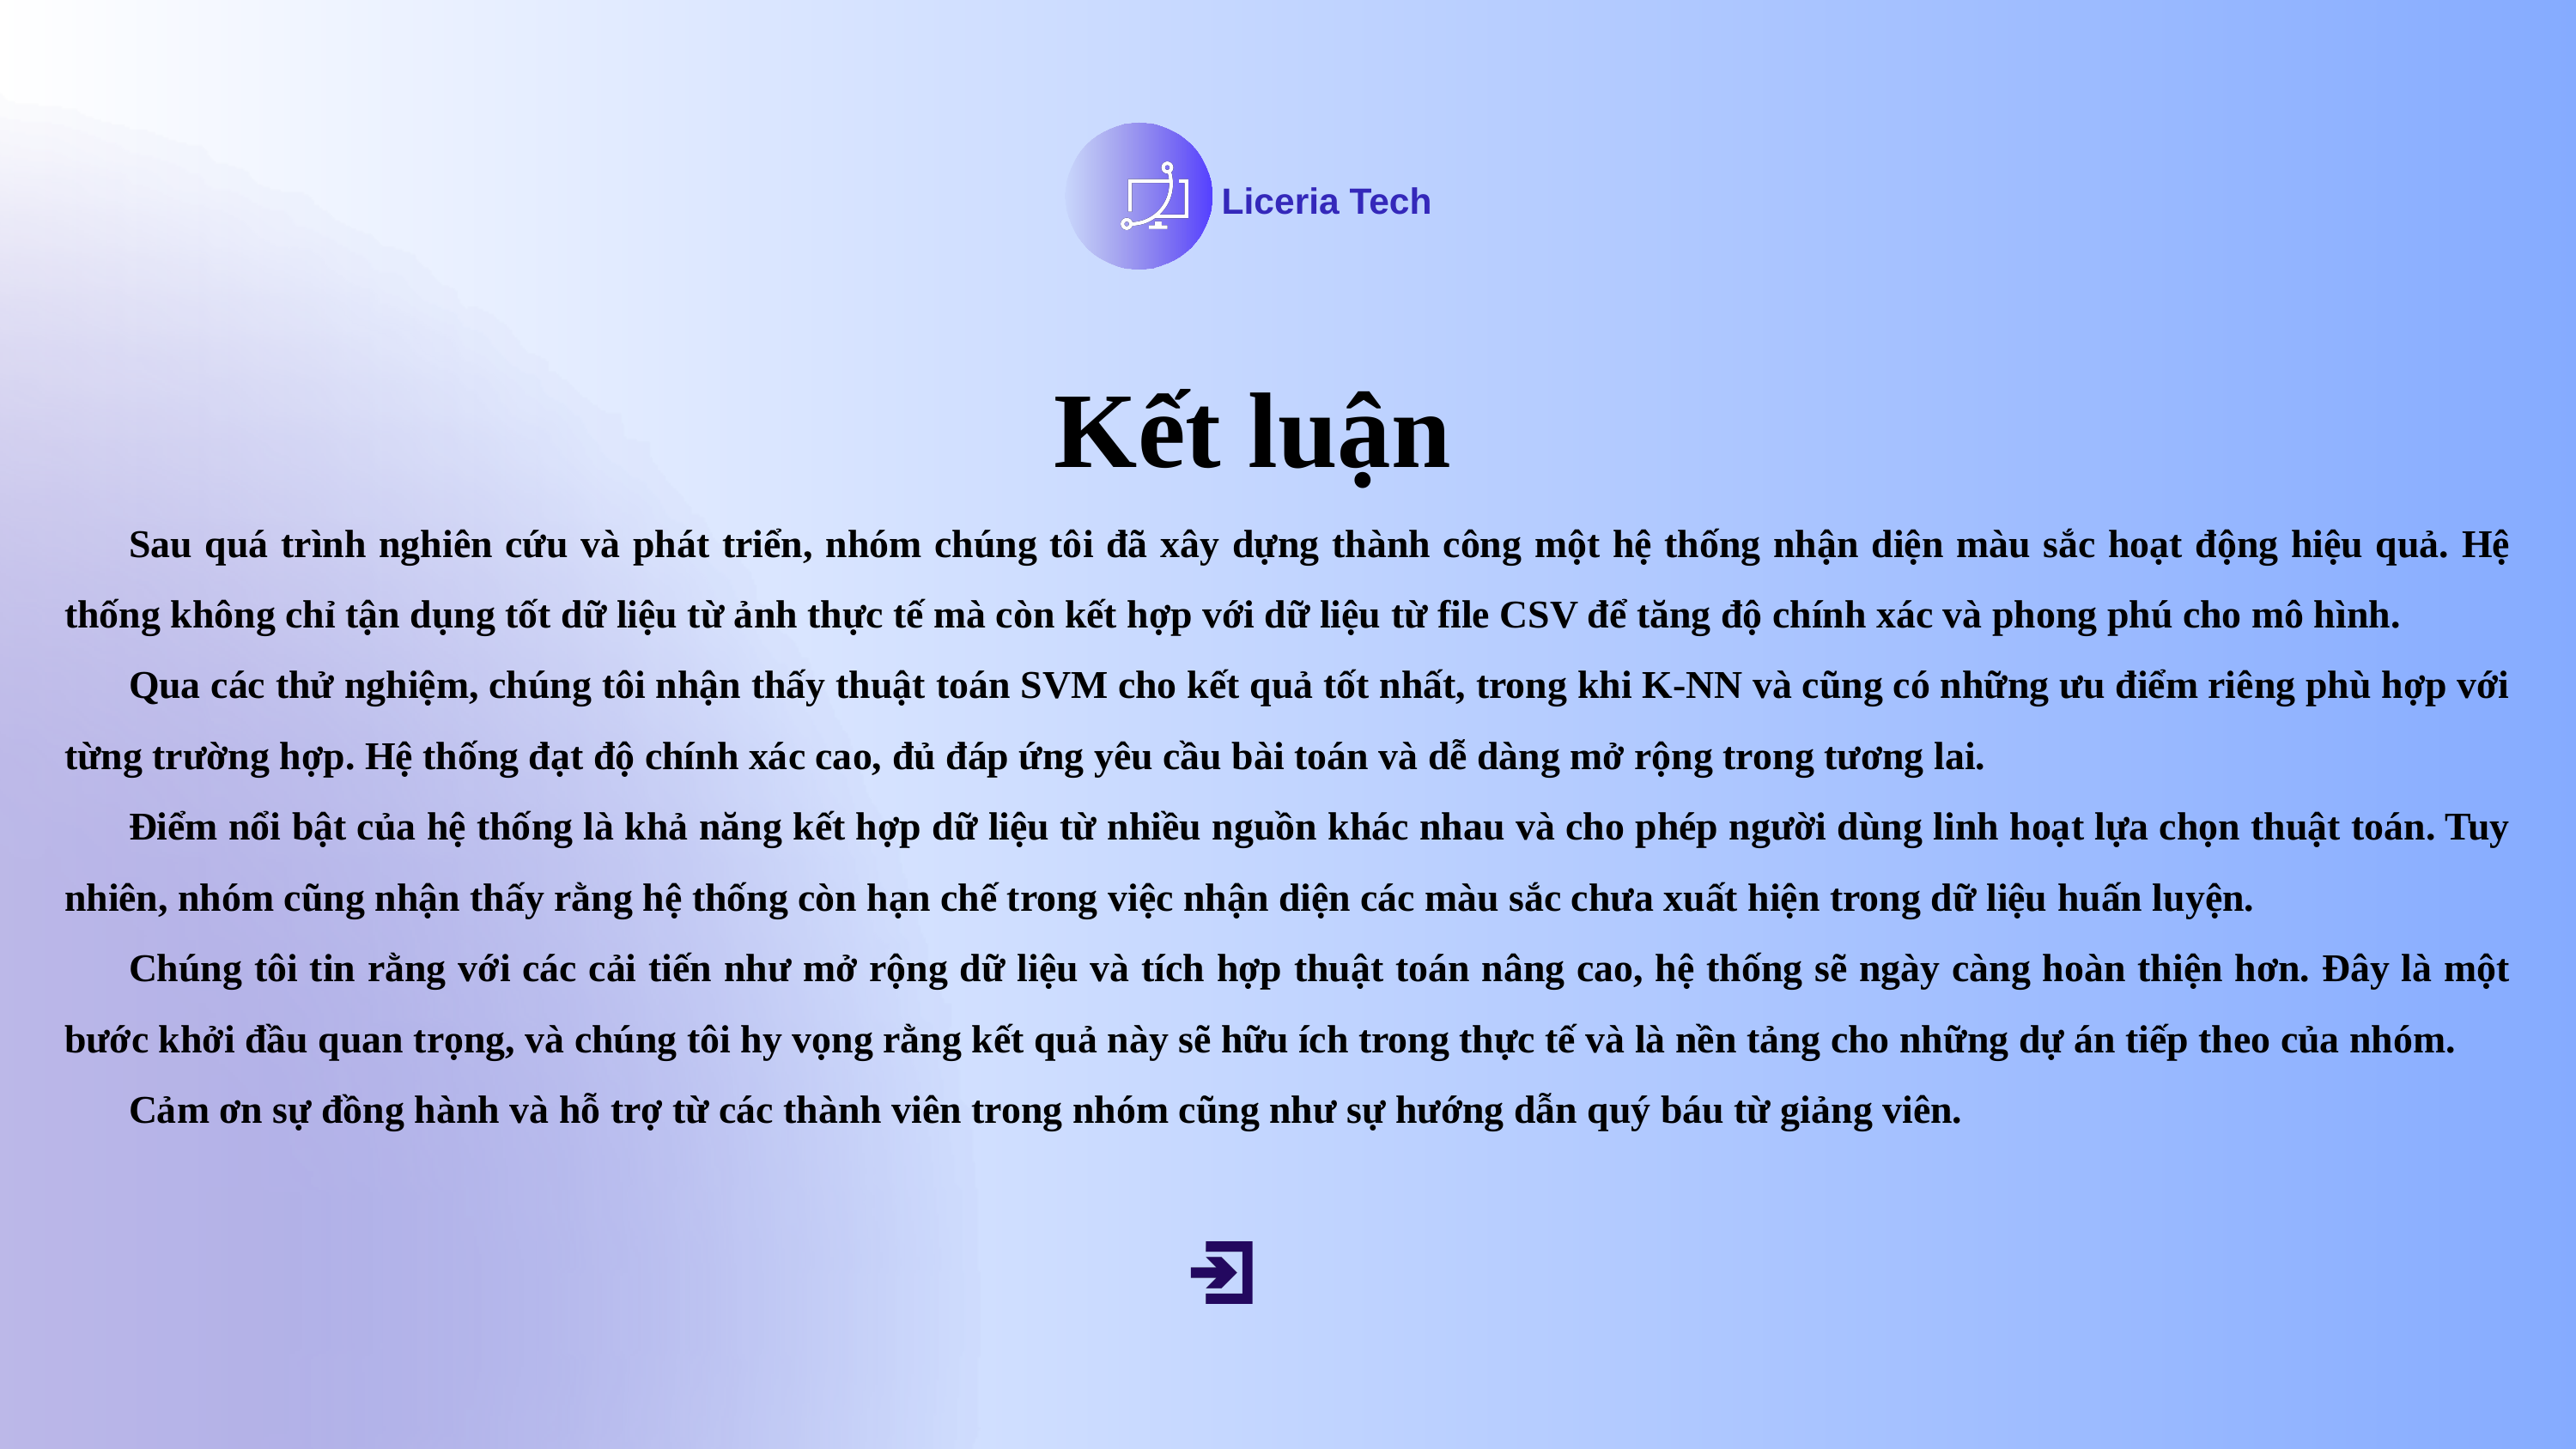

Liceria Tech
Kết luận
Sau quá trình nghiên cứu và phát triển, nhóm chúng tôi đã xây dựng thành công một hệ thống nhận diện màu sắc hoạt động hiệu quả. Hệ thống không chỉ tận dụng tốt dữ liệu từ ảnh thực tế mà còn kết hợp với dữ liệu từ file CSV để tăng độ chính xác và phong phú cho mô hình.
Qua các thử nghiệm, chúng tôi nhận thấy thuật toán SVM cho kết quả tốt nhất, trong khi K-NN và cũng có những ưu điểm riêng phù hợp với từng trường hợp. Hệ thống đạt độ chính xác cao, đủ đáp ứng yêu cầu bài toán và dễ dàng mở rộng trong tương lai.
Điểm nổi bật của hệ thống là khả năng kết hợp dữ liệu từ nhiều nguồn khác nhau và cho phép người dùng linh hoạt lựa chọn thuật toán. Tuy nhiên, nhóm cũng nhận thấy rằng hệ thống còn hạn chế trong việc nhận diện các màu sắc chưa xuất hiện trong dữ liệu huấn luyện.
Chúng tôi tin rằng với các cải tiến như mở rộng dữ liệu và tích hợp thuật toán nâng cao, hệ thống sẽ ngày càng hoàn thiện hơn. Đây là một bước khởi đầu quan trọng, và chúng tôi hy vọng rằng kết quả này sẽ hữu ích trong thực tế và là nền tảng cho những dự án tiếp theo của nhóm.
Cảm ơn sự đồng hành và hỗ trợ từ các thành viên trong nhóm cũng như sự hướng dẫn quý báu từ giảng viên.